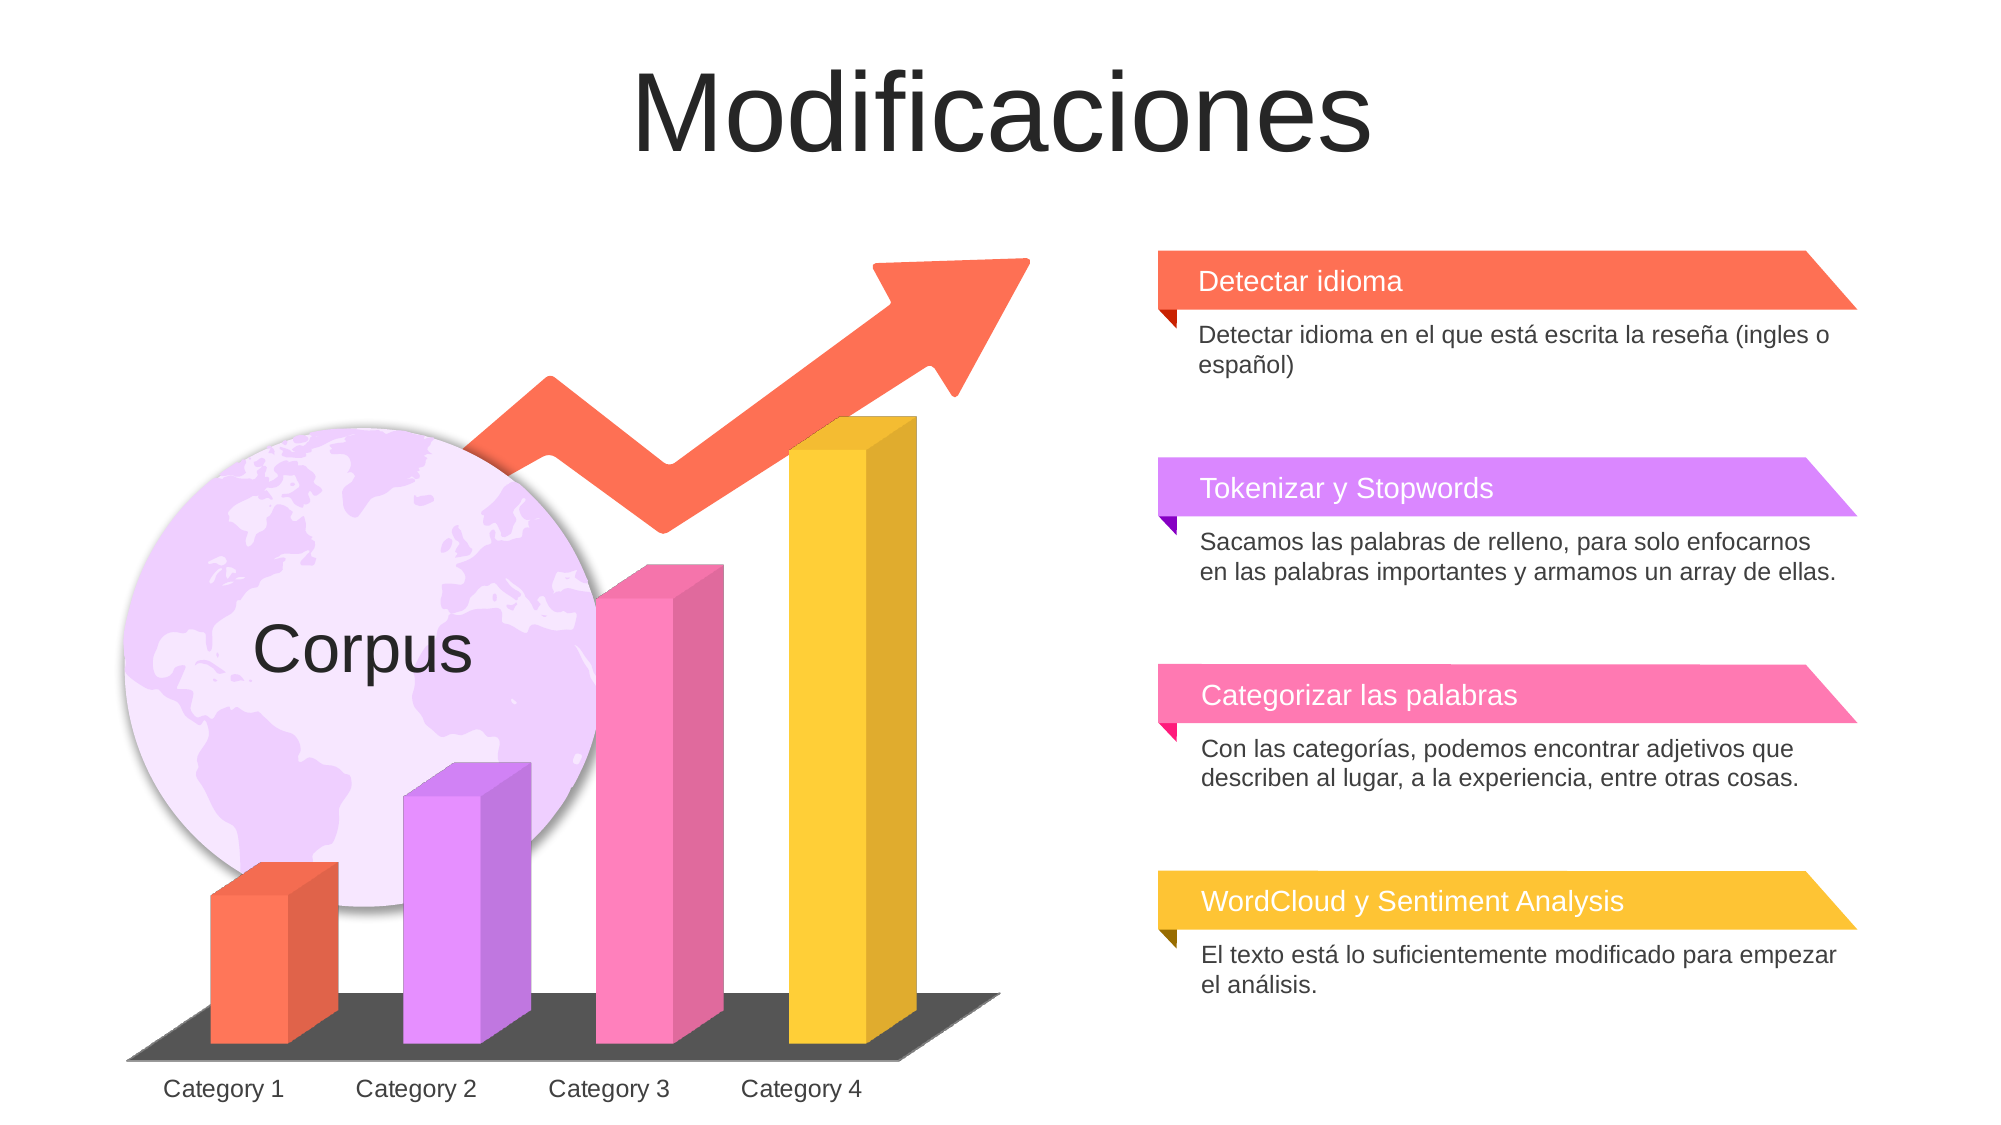

Modificaciones

Detectar idioma
Detectar idioma en el que está escrita la reseña (ingles o español)

[unsupported chart]

Tokenizar y Stopwords
Sacamos las palabras de relleno, para solo enfocarnos en las palabras importantes y armamos un array de ellas.
Corpus

Categorizar las palabras
Con las categorías, podemos encontrar adjetivos que describen al lugar, a la experiencia, entre otras cosas.

WordCloud y Sentiment Analysis
El texto está lo suficientemente modificado para empezar el análisis.